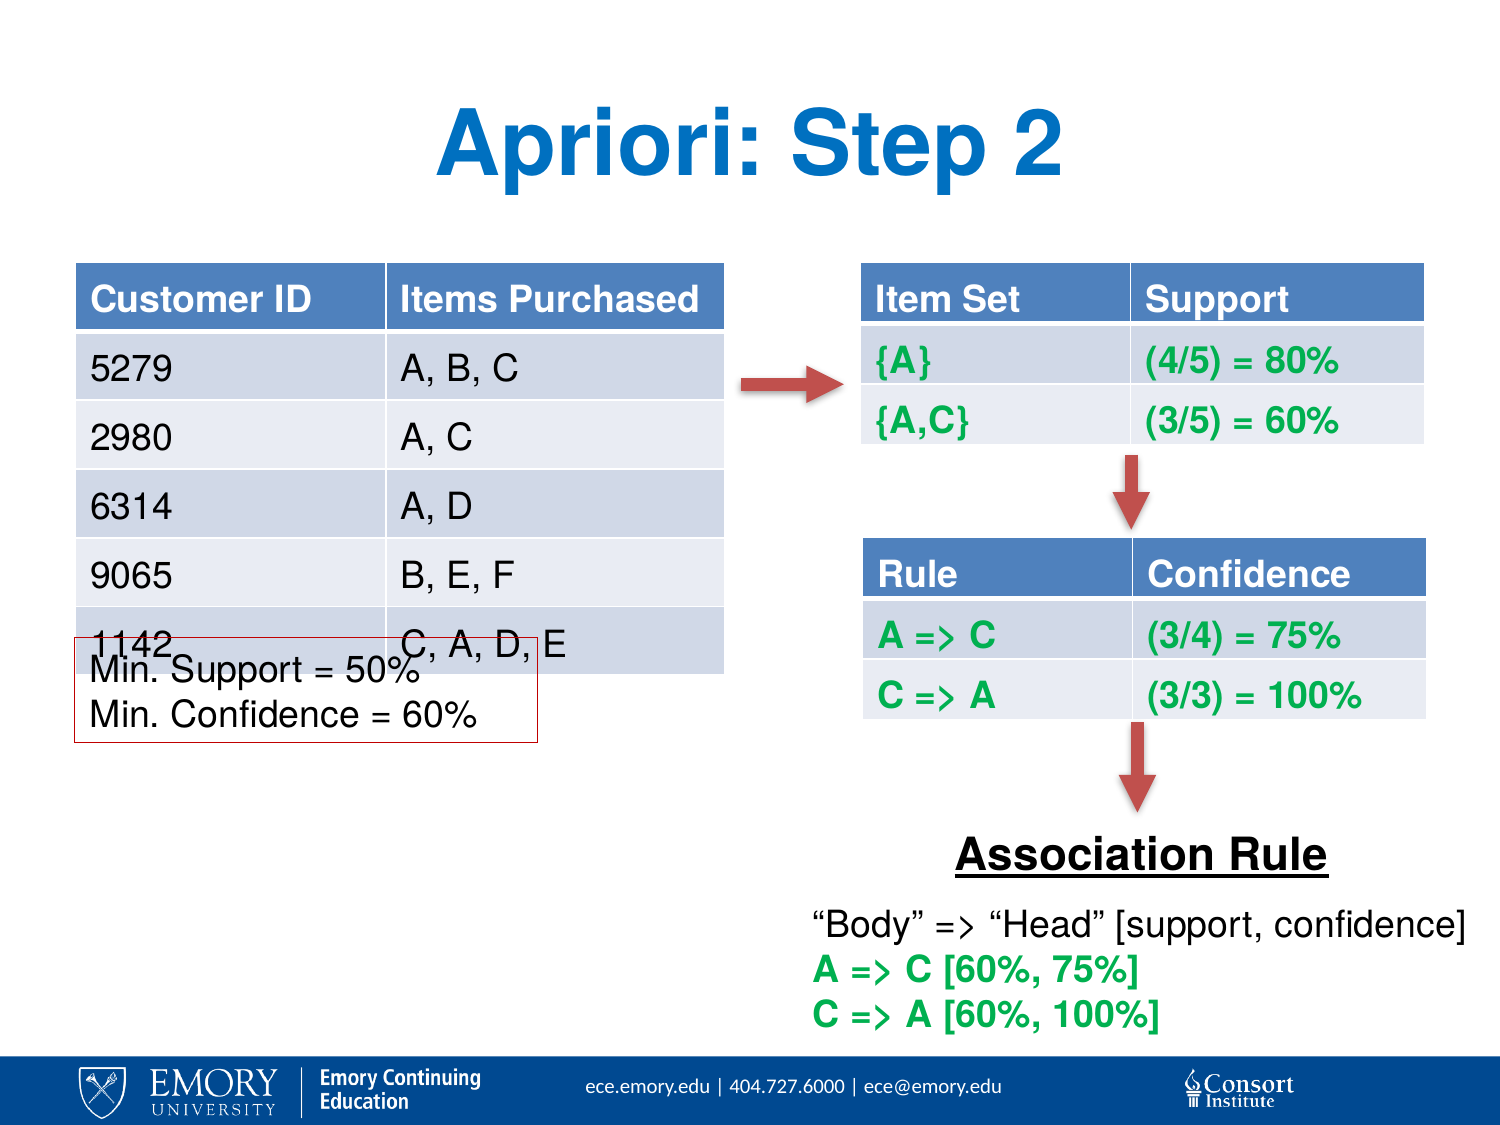

# Apriori: Step 2
| Customer ID | Items Purchased |
| --- | --- |
| 5279 | A, B, C |
| 2980 | A, C |
| 6314 | A, D |
| 9065 | B, E, F |
| 1142 | C, A, D, E |
| Item Set | Support |
| --- | --- |
| {A} | (4/5) = 80% |
| {A,C} | (3/5) = 60% |
| Rule | Confidence |
| --- | --- |
| A => C | (3/4) = 75% |
| C => A | (3/3) = 100% |
Min. Support = 50%
Min. Confidence = 60%
Association Rule

“Body” => “Head” [support, confidence]
A => C [60%, 75%]
C => A [60%, 100%]